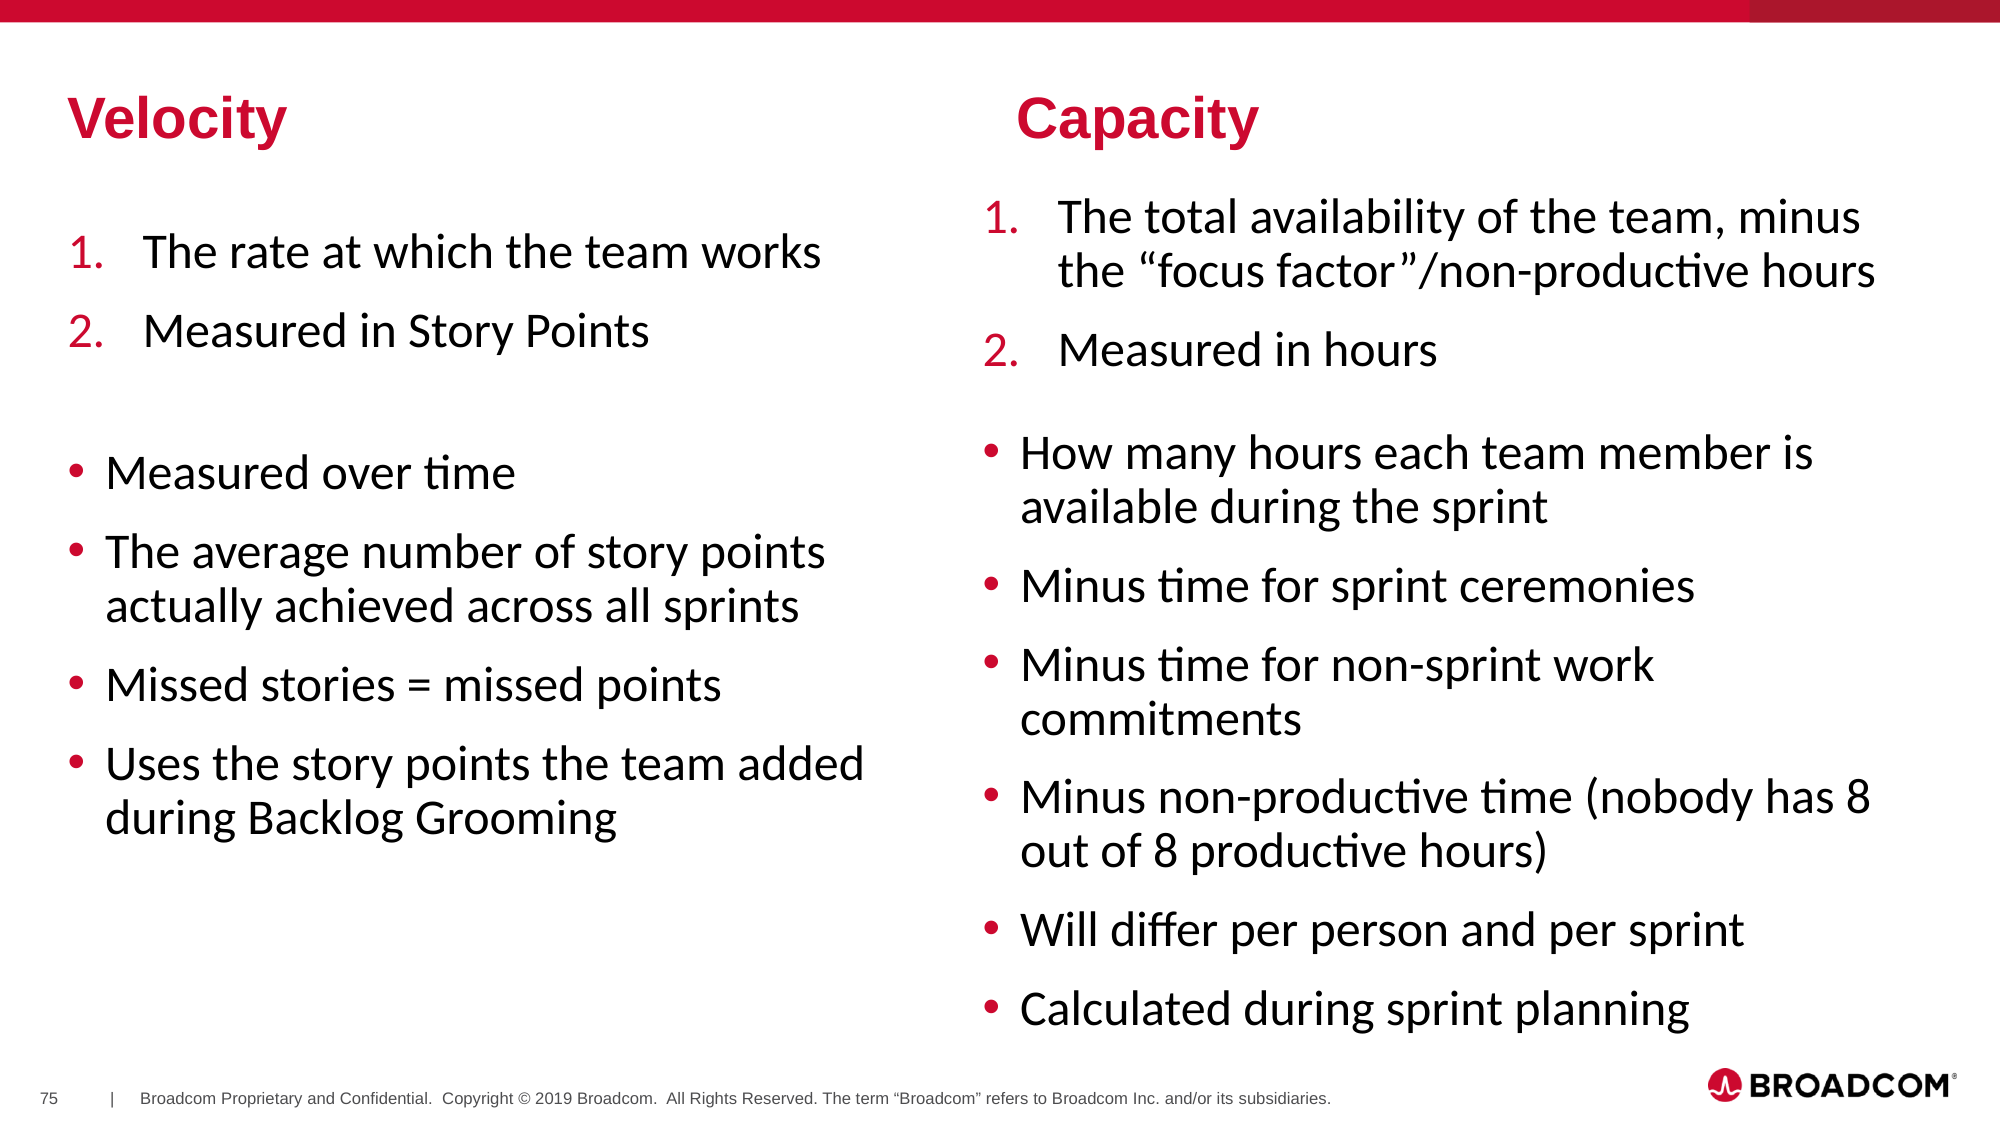

# Velocity
Capacity
The total availability of the team, minus the “focus factor”/non-productive hours
Measured in hours
The rate at which the team works
Measured in Story Points
How many hours each team member is available during the sprint
Minus time for sprint ceremonies
Minus time for non-sprint work commitments
Minus non-productive time (nobody has 8 out of 8 productive hours)
Will differ per person and per sprint
Calculated during sprint planning
Measured over time
The average number of story points actually achieved across all sprints
Missed stories = missed points
Uses the story points the team added during Backlog Grooming